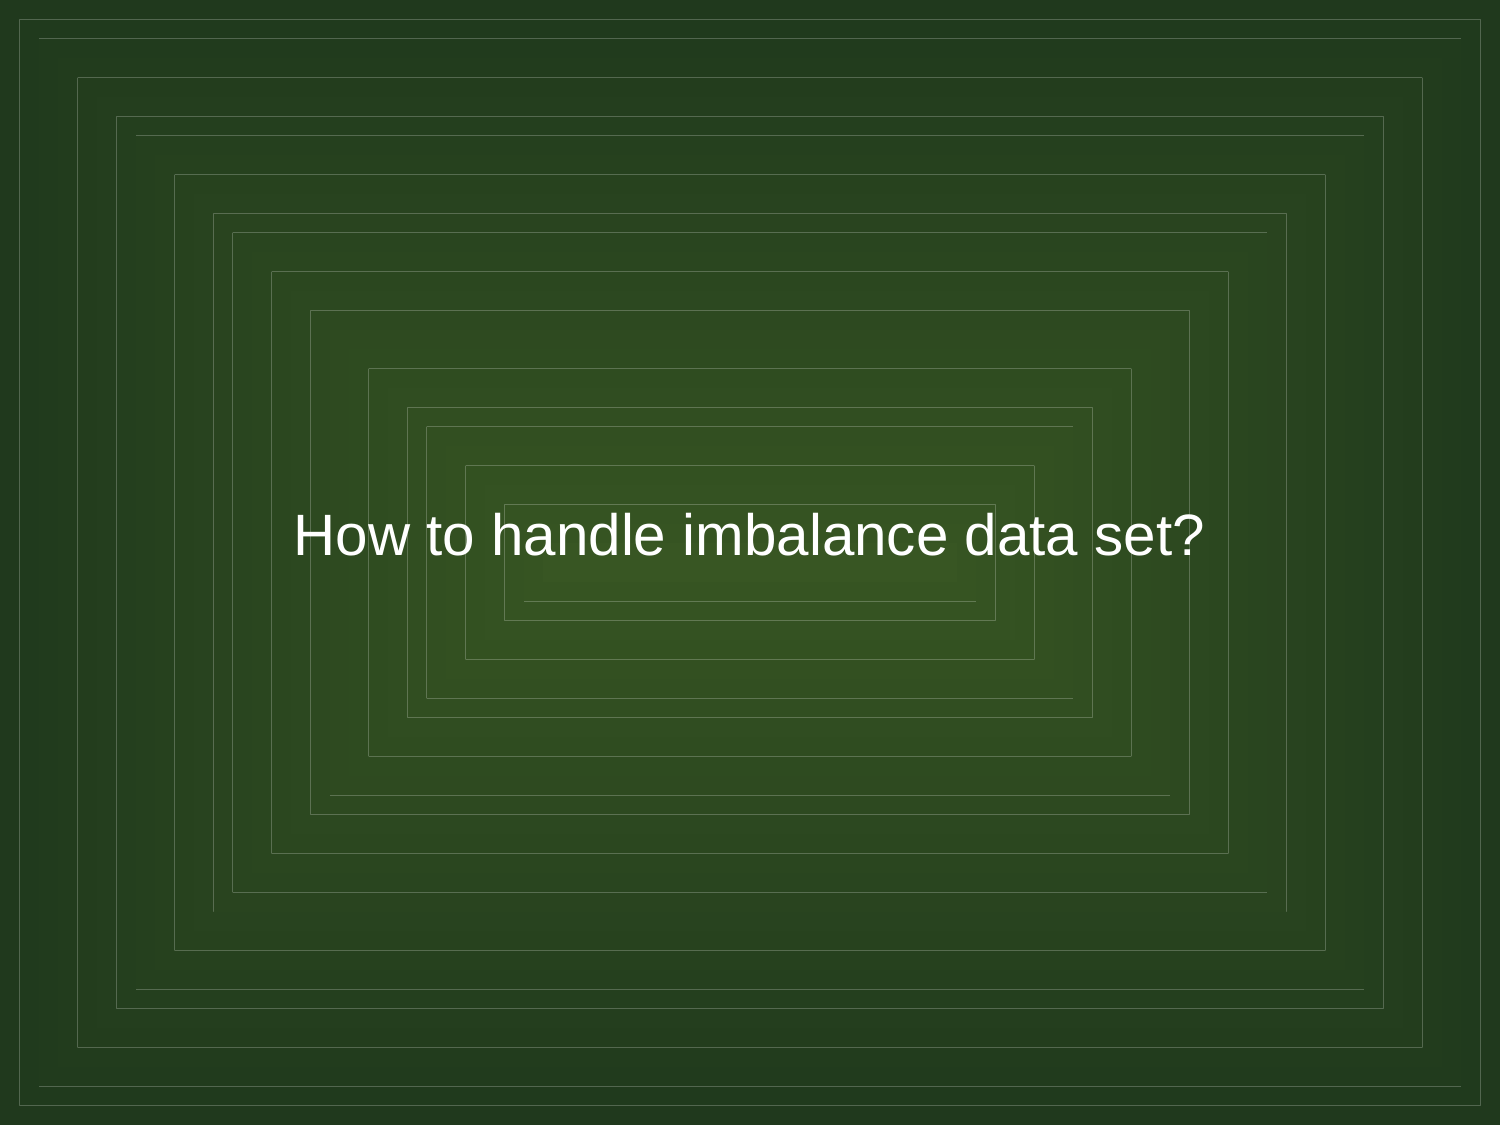

# How to handle imbalance data set?